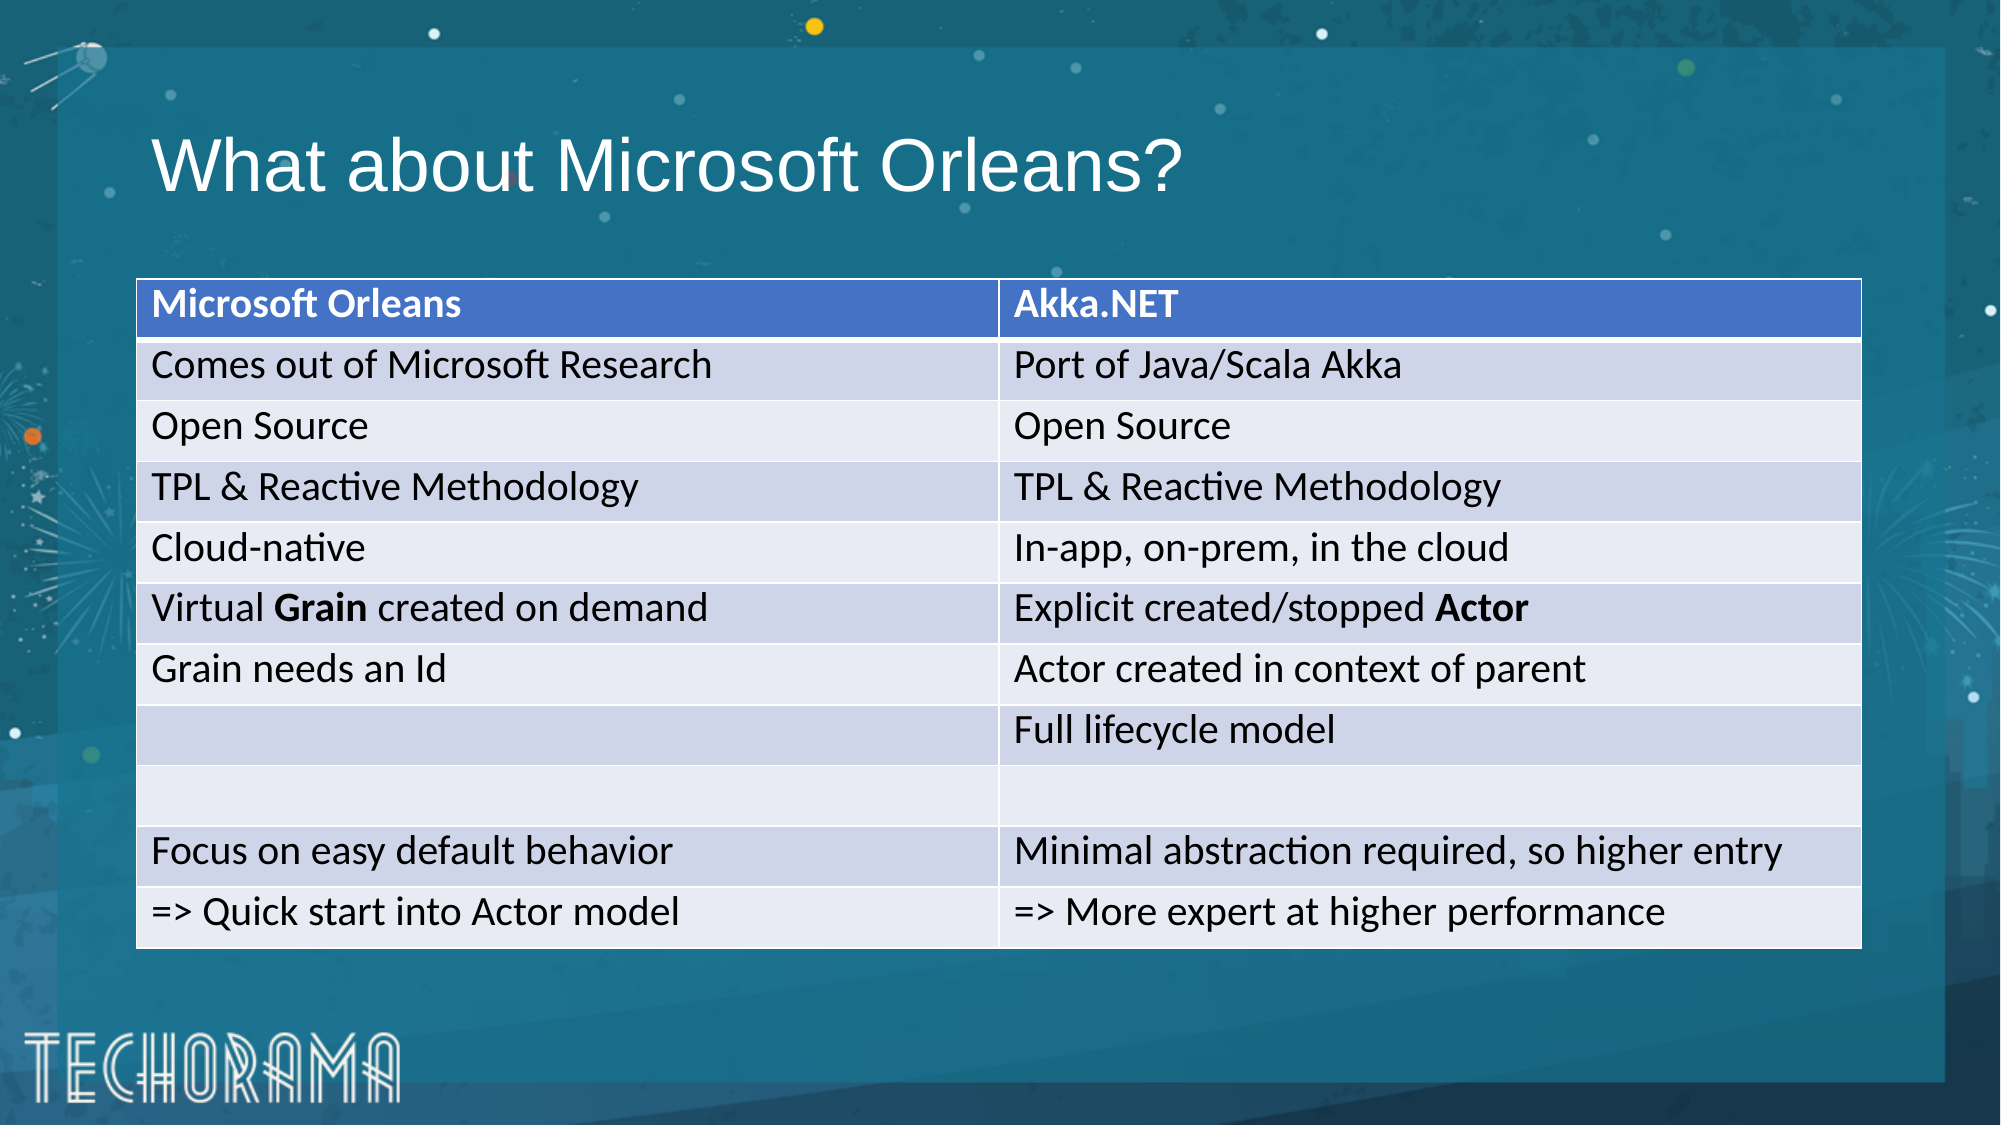

# What about Microsoft Orleans?
| Microsoft Orleans | Akka.NET |
| --- | --- |
| Comes out of Microsoft Research | Port of Java/Scala Akka |
| Open Source | Open Source |
| TPL & Reactive Methodology | TPL & Reactive Methodology |
| Cloud-native | In-app, on-prem, in the cloud |
| Virtual Grain created on demand | Explicit created/stopped Actor |
| Grain needs an Id | Actor created in context of parent |
|  | Full lifecycle model |
|  |  |
| Focus on easy default behavior | Minimal abstraction required, so higher entry |
| => Quick start into Actor model | => More expert at higher performance |